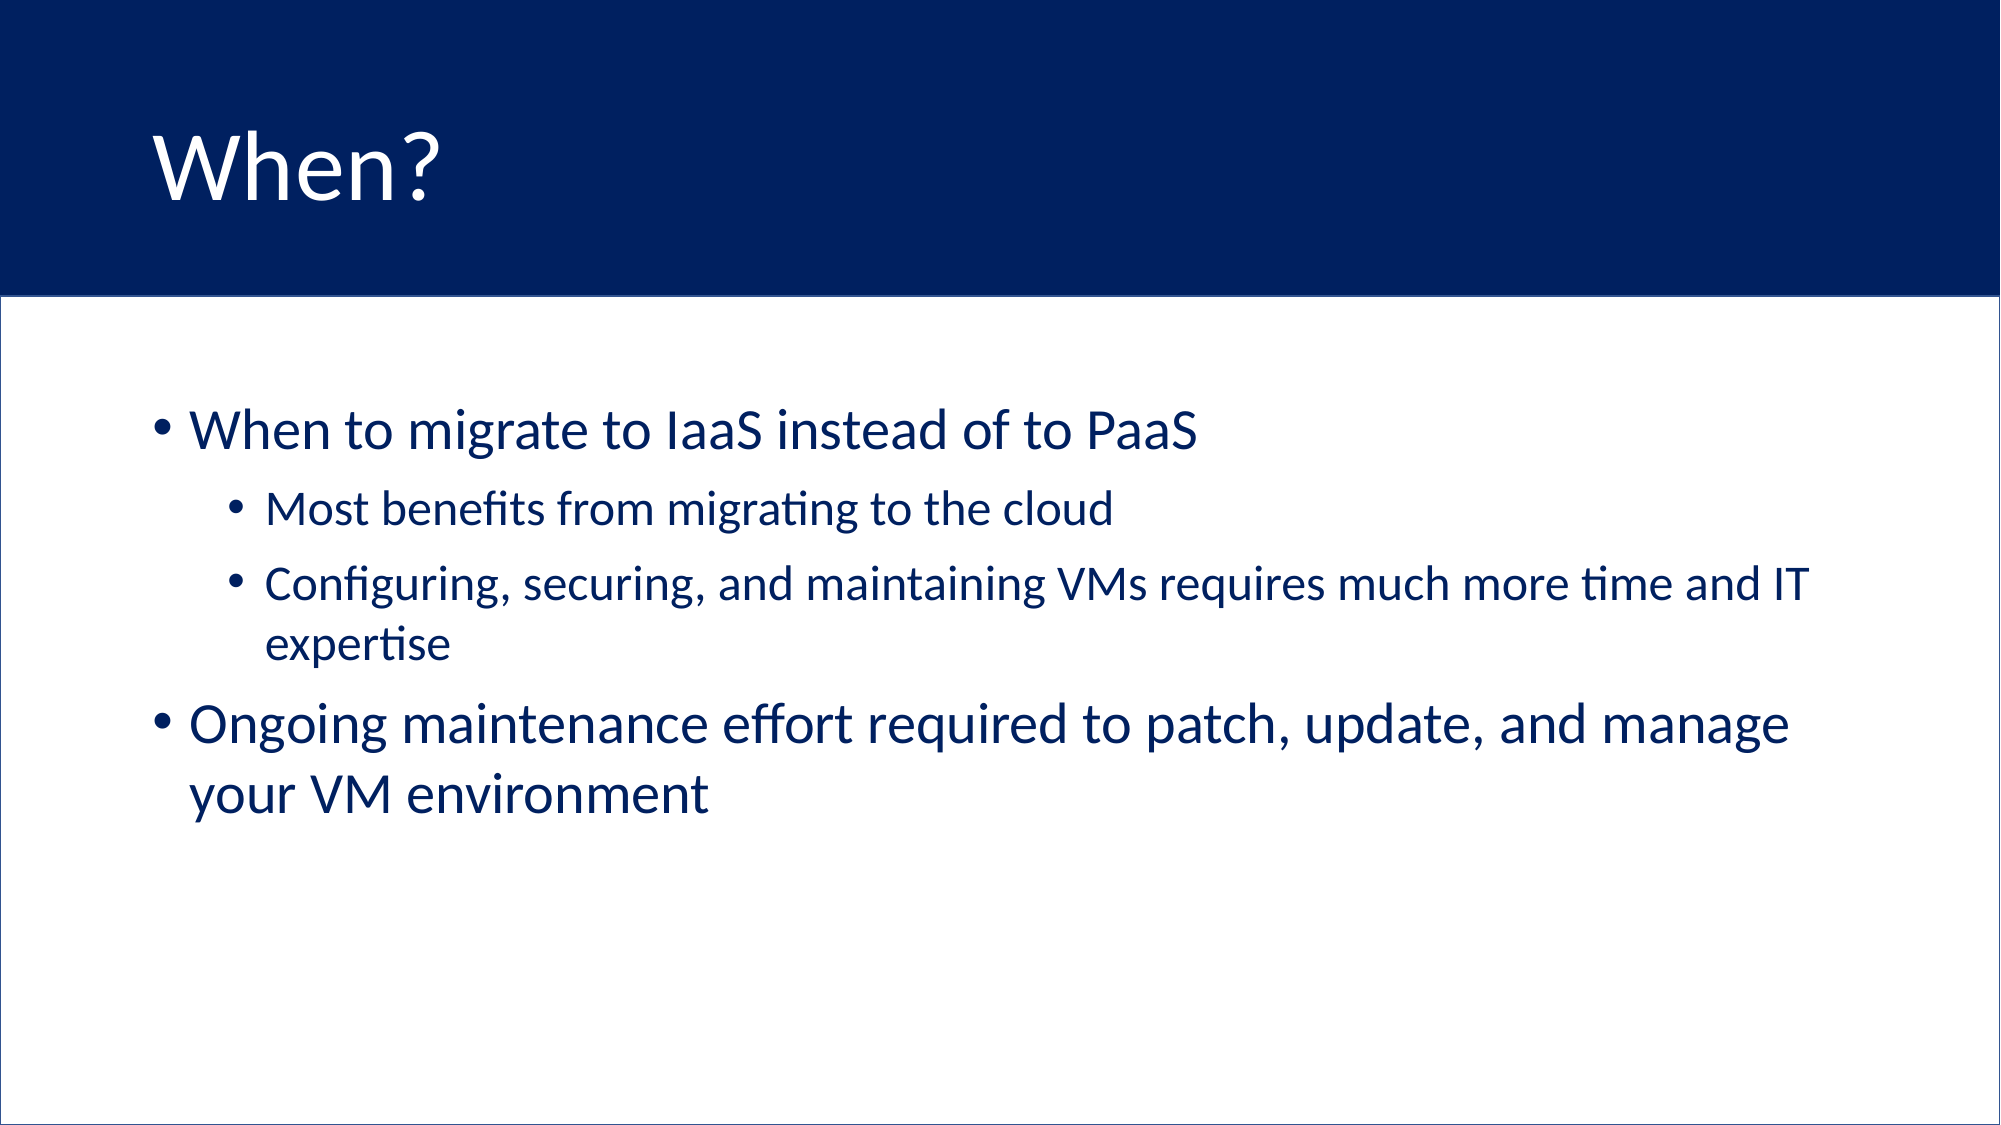

# When?

When to migrate to IaaS instead of to PaaS
Most benefits from migrating to the cloud
Configuring, securing, and maintaining VMs requires much more time and IT expertise
Ongoing maintenance effort required to patch, update, and manage your VM environment